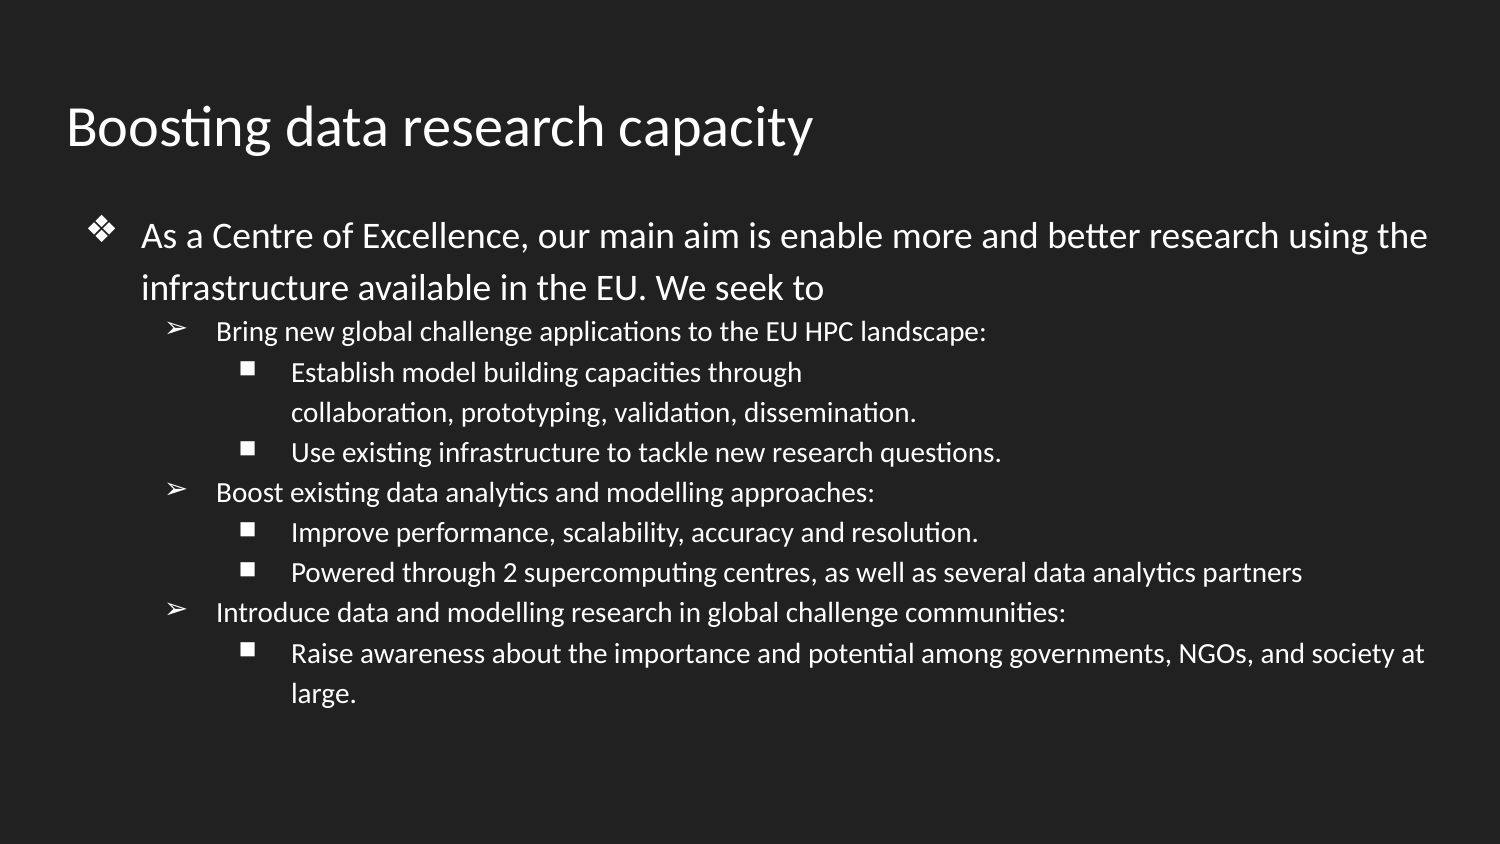

# Boosting data research capacity
As a Centre of Excellence, our main aim is enable more and better research using the infrastructure available in the EU. We seek to
Bring new global challenge applications to the EU HPC landscape:
Establish model building capacities through
collaboration, prototyping, validation, dissemination.
Use existing infrastructure to tackle new research questions.
Boost existing data analytics and modelling approaches:
Improve performance, scalability, accuracy and resolution.
Powered through 2 supercomputing centres, as well as several data analytics partners
Introduce data and modelling research in global challenge communities:
Raise awareness about the importance and potential among governments, NGOs, and society at large.